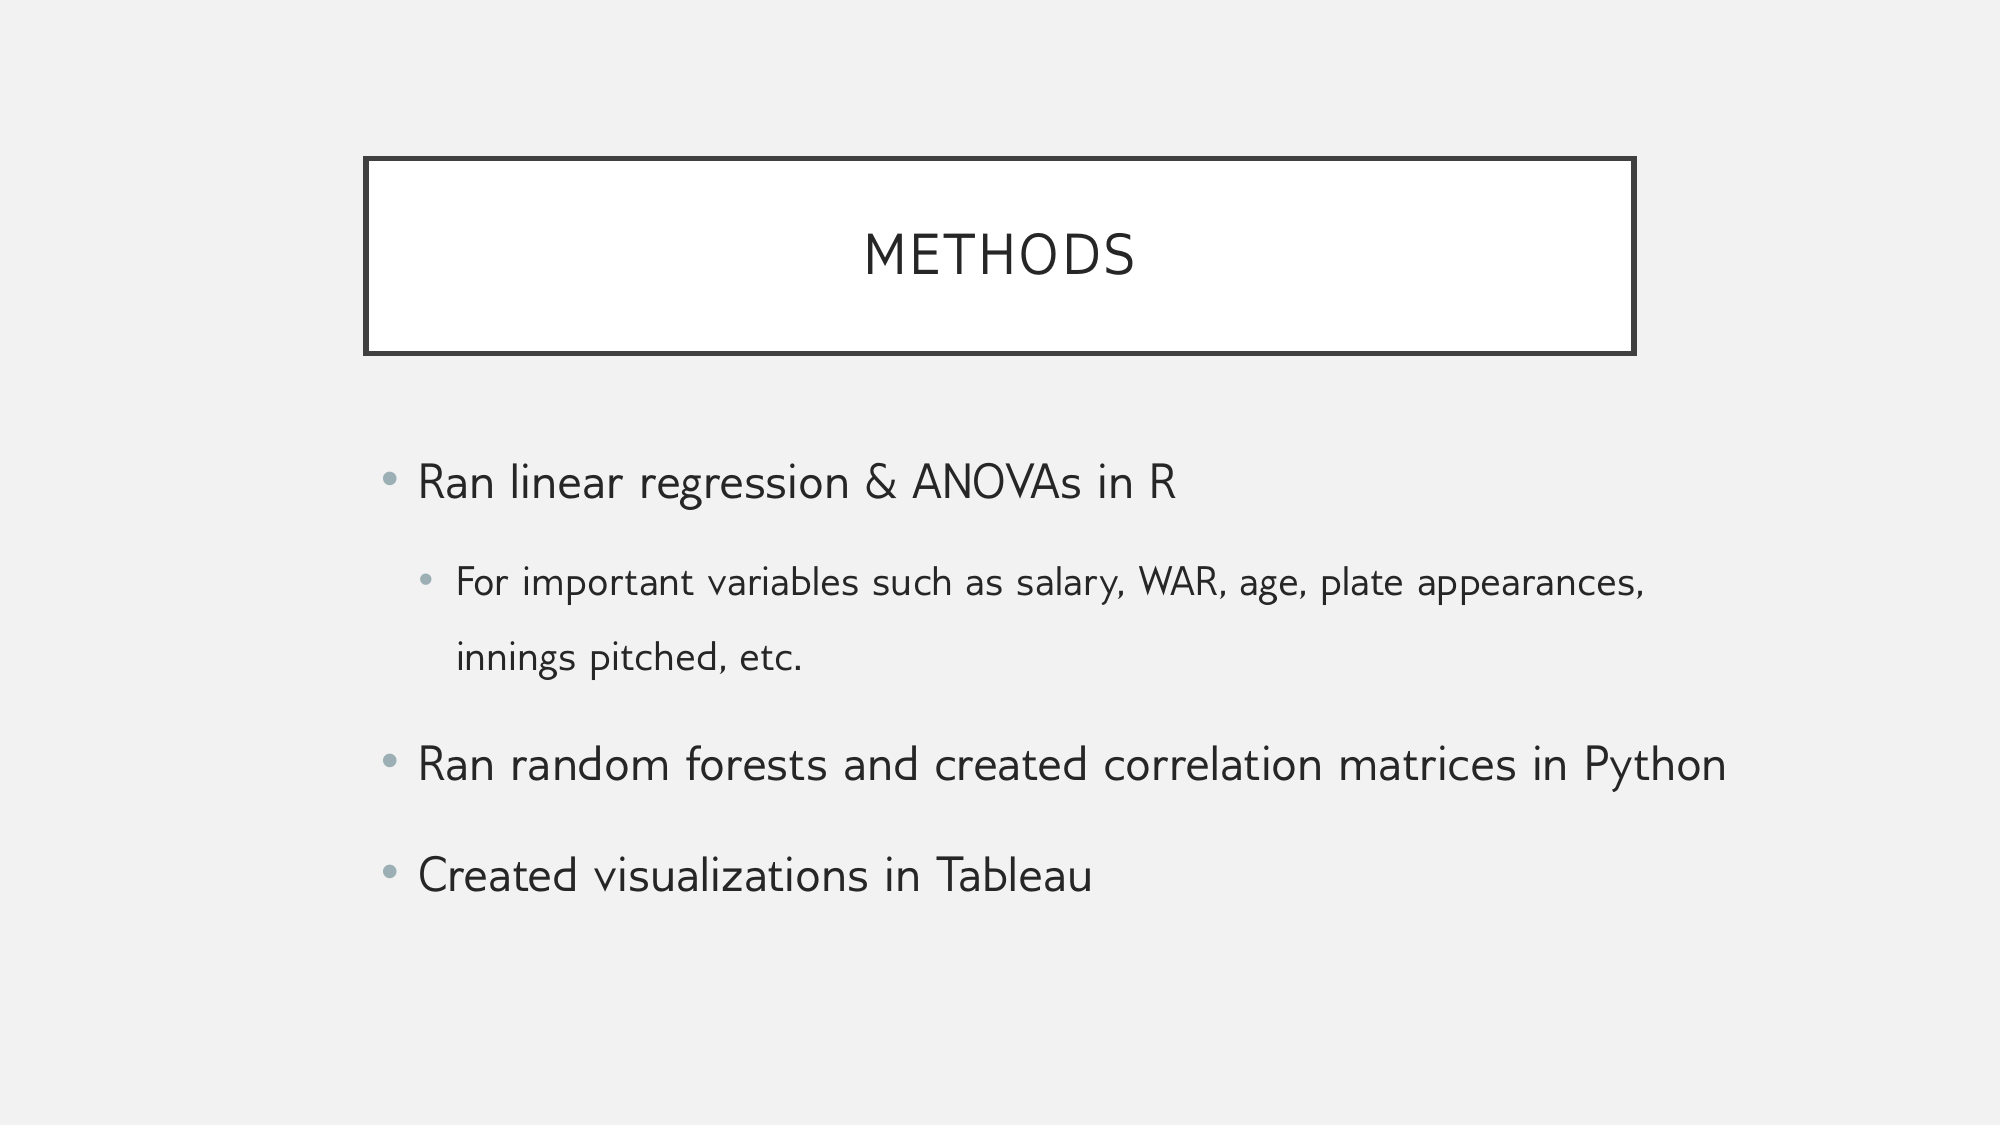

# Methods
Ran linear regression & ANOVAs in R
For important variables such as salary, WAR, age, plate appearances, innings pitched, etc.
Ran random forests and created correlation matrices in Python
Created visualizations in Tableau